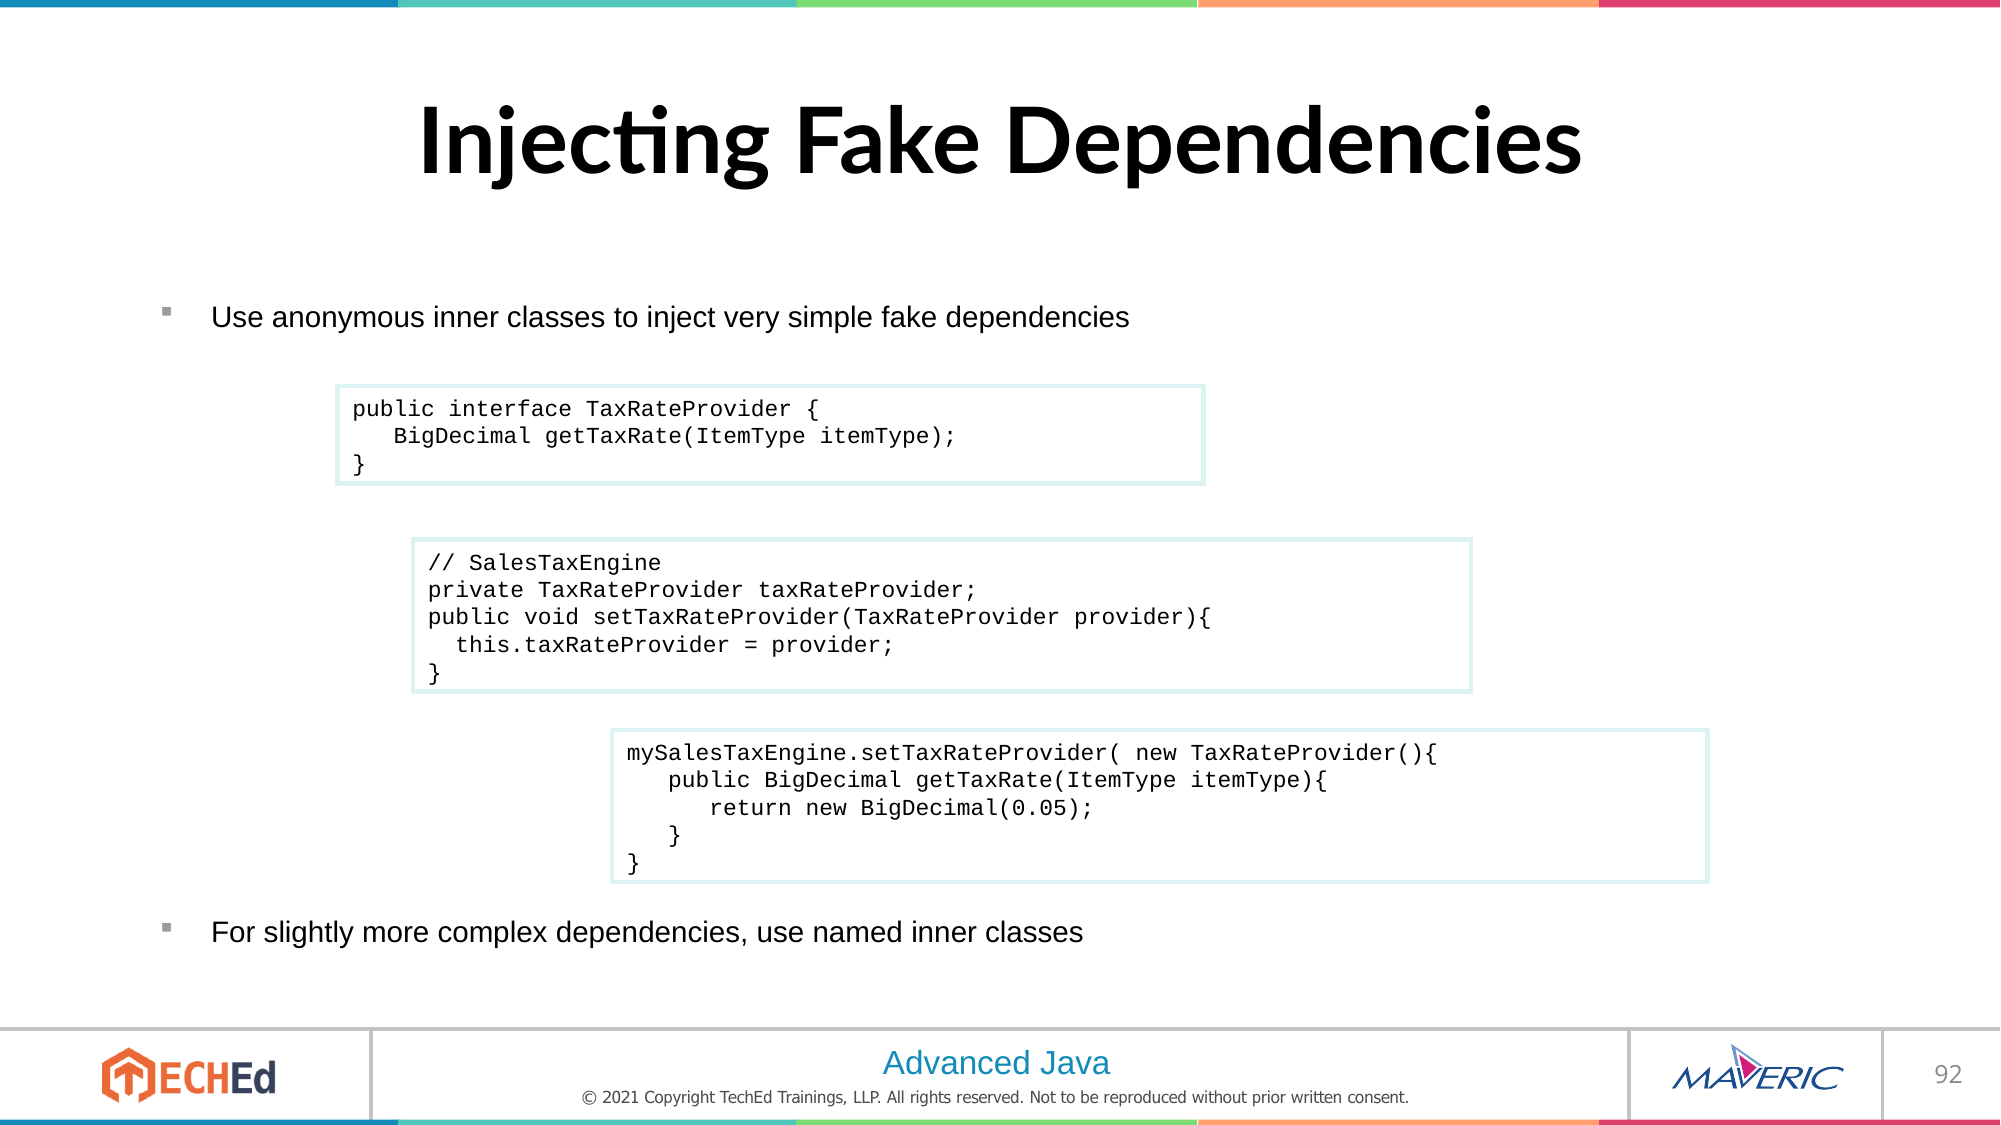

# Injecting Fake Dependencies
Use anonymous inner classes to inject very simple fake dependencies

For slightly more complex dependencies, use named inner classes

public interface TaxRateProvider {
   BigDecimal getTaxRate(ItemType itemType);
}
// SalesTaxEngine
private TaxRateProvider taxRateProvider;
public void setTaxRateProvider(TaxRateProvider provider){
  this.taxRateProvider = provider;
}
mySalesTaxEngine.setTaxRateProvider( new TaxRateProvider(){
   public BigDecimal getTaxRate(ItemType itemType){
      return new BigDecimal(0.05);
   }
}